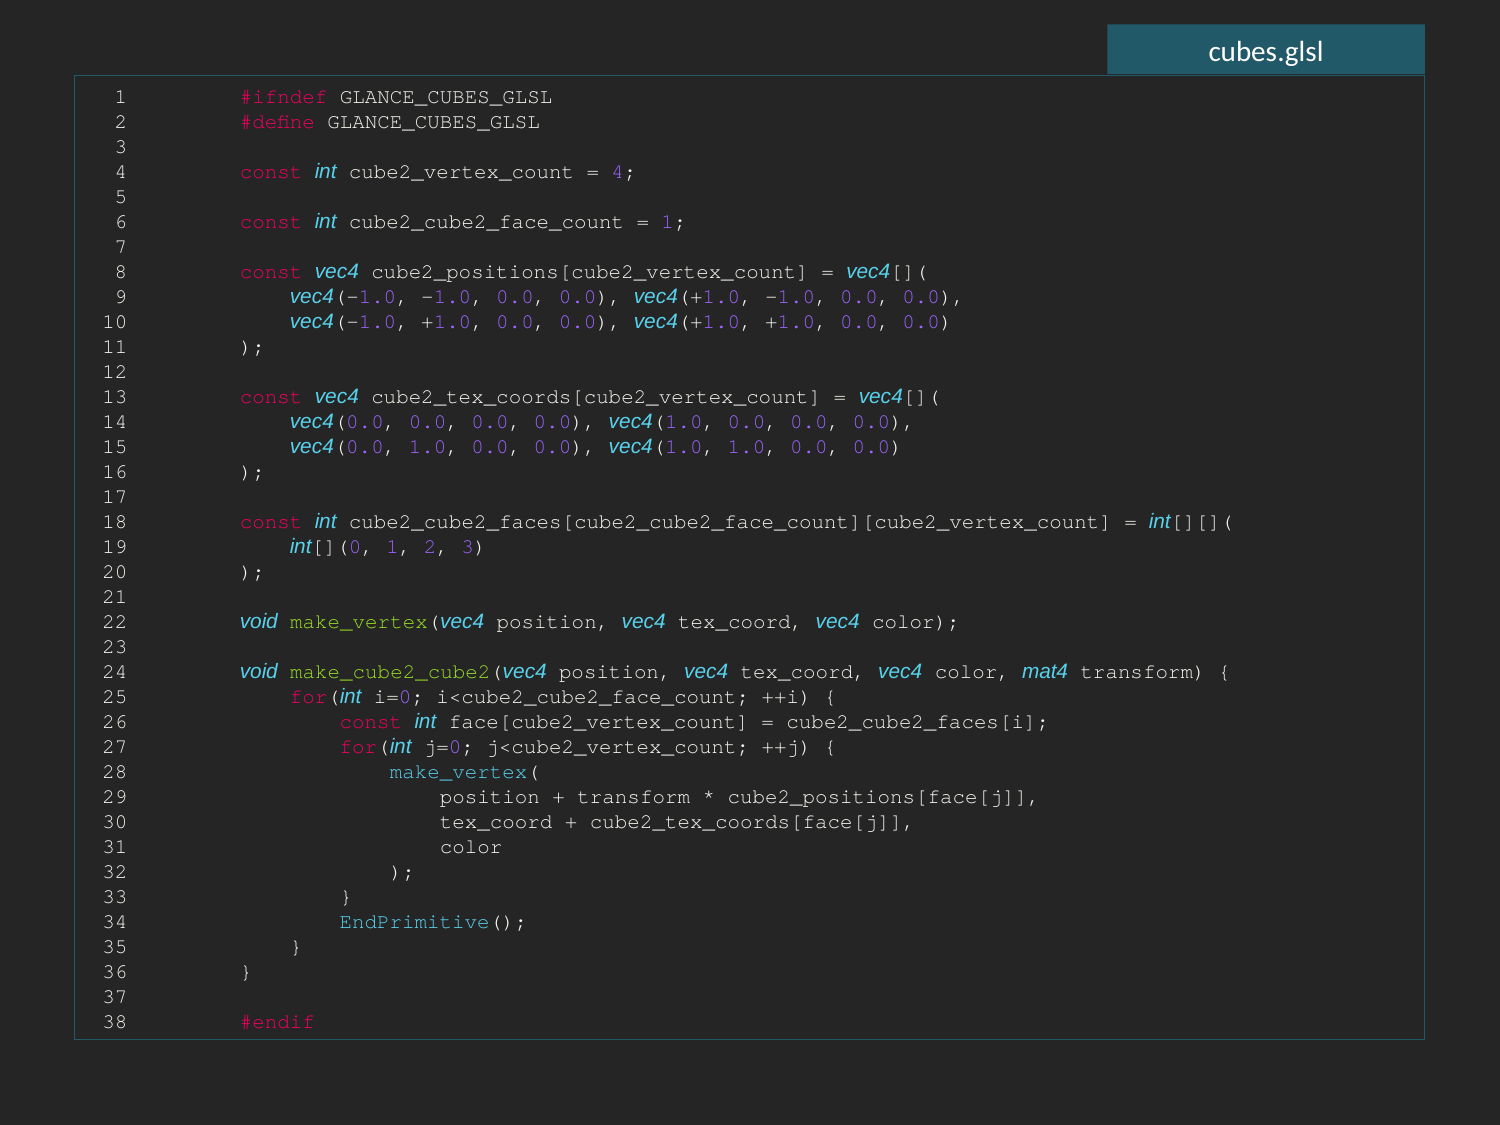

cubes.glsl
  1 	#ifndef GLANCE_CUBES_GLSL
  2 	#define GLANCE_CUBES_GLSL
  3
  4 	const int cube2_vertex_count = 4;
  5
  6 	const int cube2_cube2_face_count = 1;
  7
  8 	const vec4 cube2_positions[cube2_vertex_count] = vec4[](
  9 	    vec4(-1.0, -1.0, 0.0, 0.0), vec4(+1.0, -1.0, 0.0, 0.0),
 10 	    vec4(-1.0, +1.0, 0.0, 0.0), vec4(+1.0, +1.0, 0.0, 0.0)
 11 	);
 12
 13 	const vec4 cube2_tex_coords[cube2_vertex_count] = vec4[](
 14 	    vec4(0.0, 0.0, 0.0, 0.0), vec4(1.0, 0.0, 0.0, 0.0),
 15 	    vec4(0.0, 1.0, 0.0, 0.0), vec4(1.0, 1.0, 0.0, 0.0)
 16 	);
 17
 18 	const int cube2_cube2_faces[cube2_cube2_face_count][cube2_vertex_count] = int[][](
 19 	    int[](0, 1, 2, 3)
 20 	);
 21
 22 	void make_vertex(vec4 position, vec4 tex_coord, vec4 color);
 23
 24 	void make_cube2_cube2(vec4 position, vec4 tex_coord, vec4 color, mat4 transform) {
 25 	    for(int i=0; i<cube2_cube2_face_count; ++i) {
 26 	        const int face[cube2_vertex_count] = cube2_cube2_faces[i];
 27 	        for(int j=0; j<cube2_vertex_count; ++j) {
 28 	            make_vertex(
 29 	                position + transform * cube2_positions[face[j]],
 30 	                tex_coord + cube2_tex_coords[face[j]],
 31 	                color
 32 	            );
 33 	        }
 34 	        EndPrimitive();
 35 	    }
 36 	}
 37
 38 	#endif